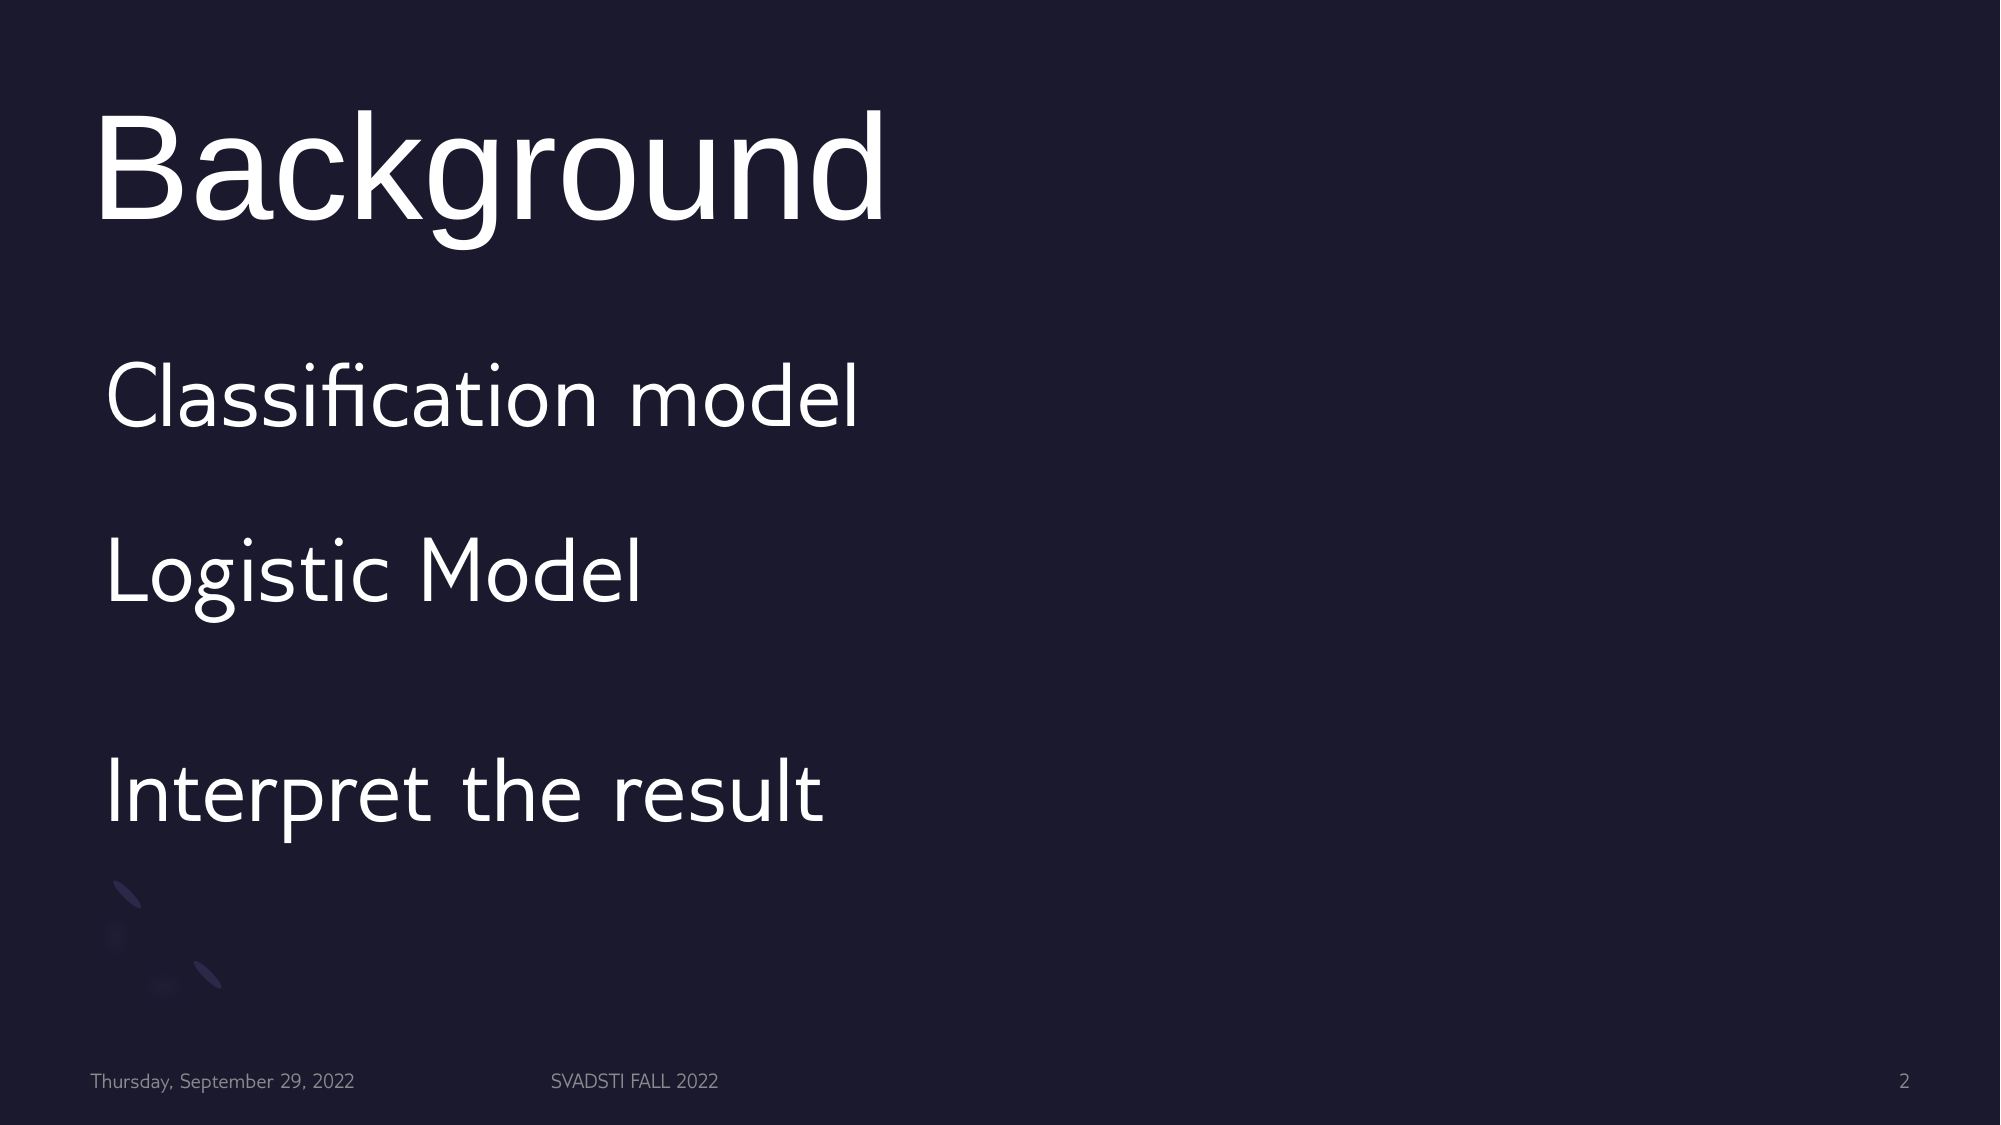

# Background
Classification model
Logistic Model
Interpret the result
Thursday, September 29, 2022
SVADSTI FALL 2022
2